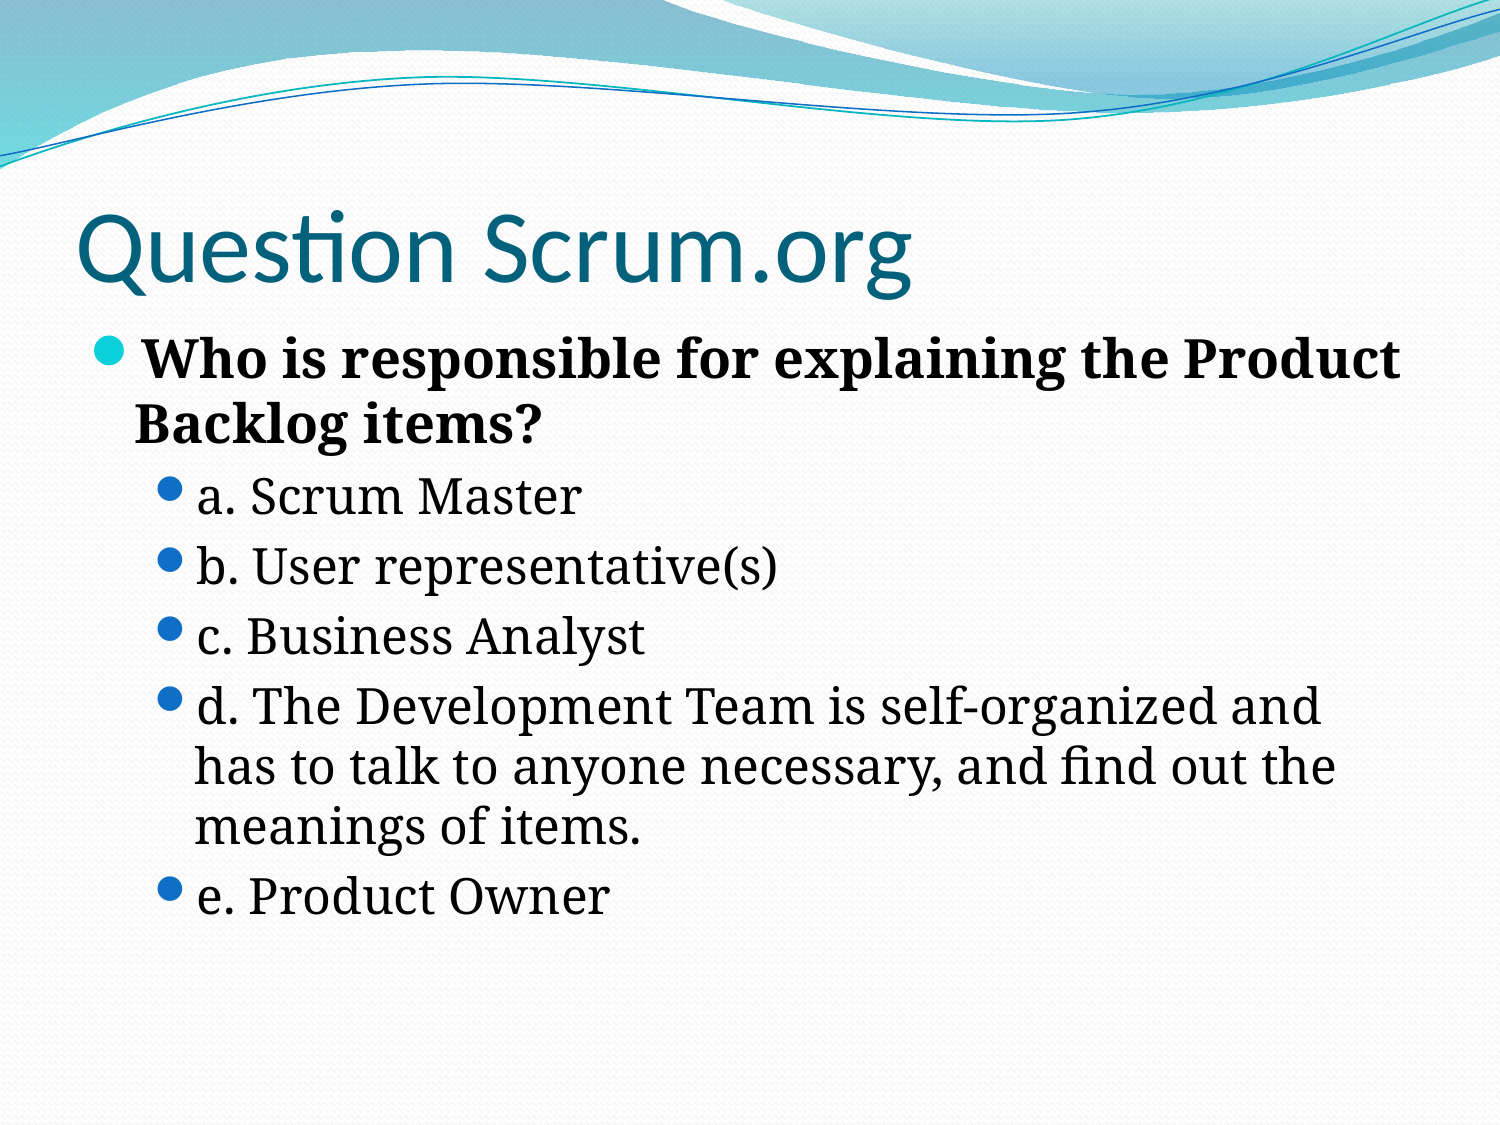

# Question Scrum.org
Who is responsible for explaining the Product Backlog items?
a. Scrum Master
b. User representative(s)
c. Business Analyst
d. The Development Team is self-organized and has to talk to anyone necessary, and find out the meanings of items.
e. Product Owner